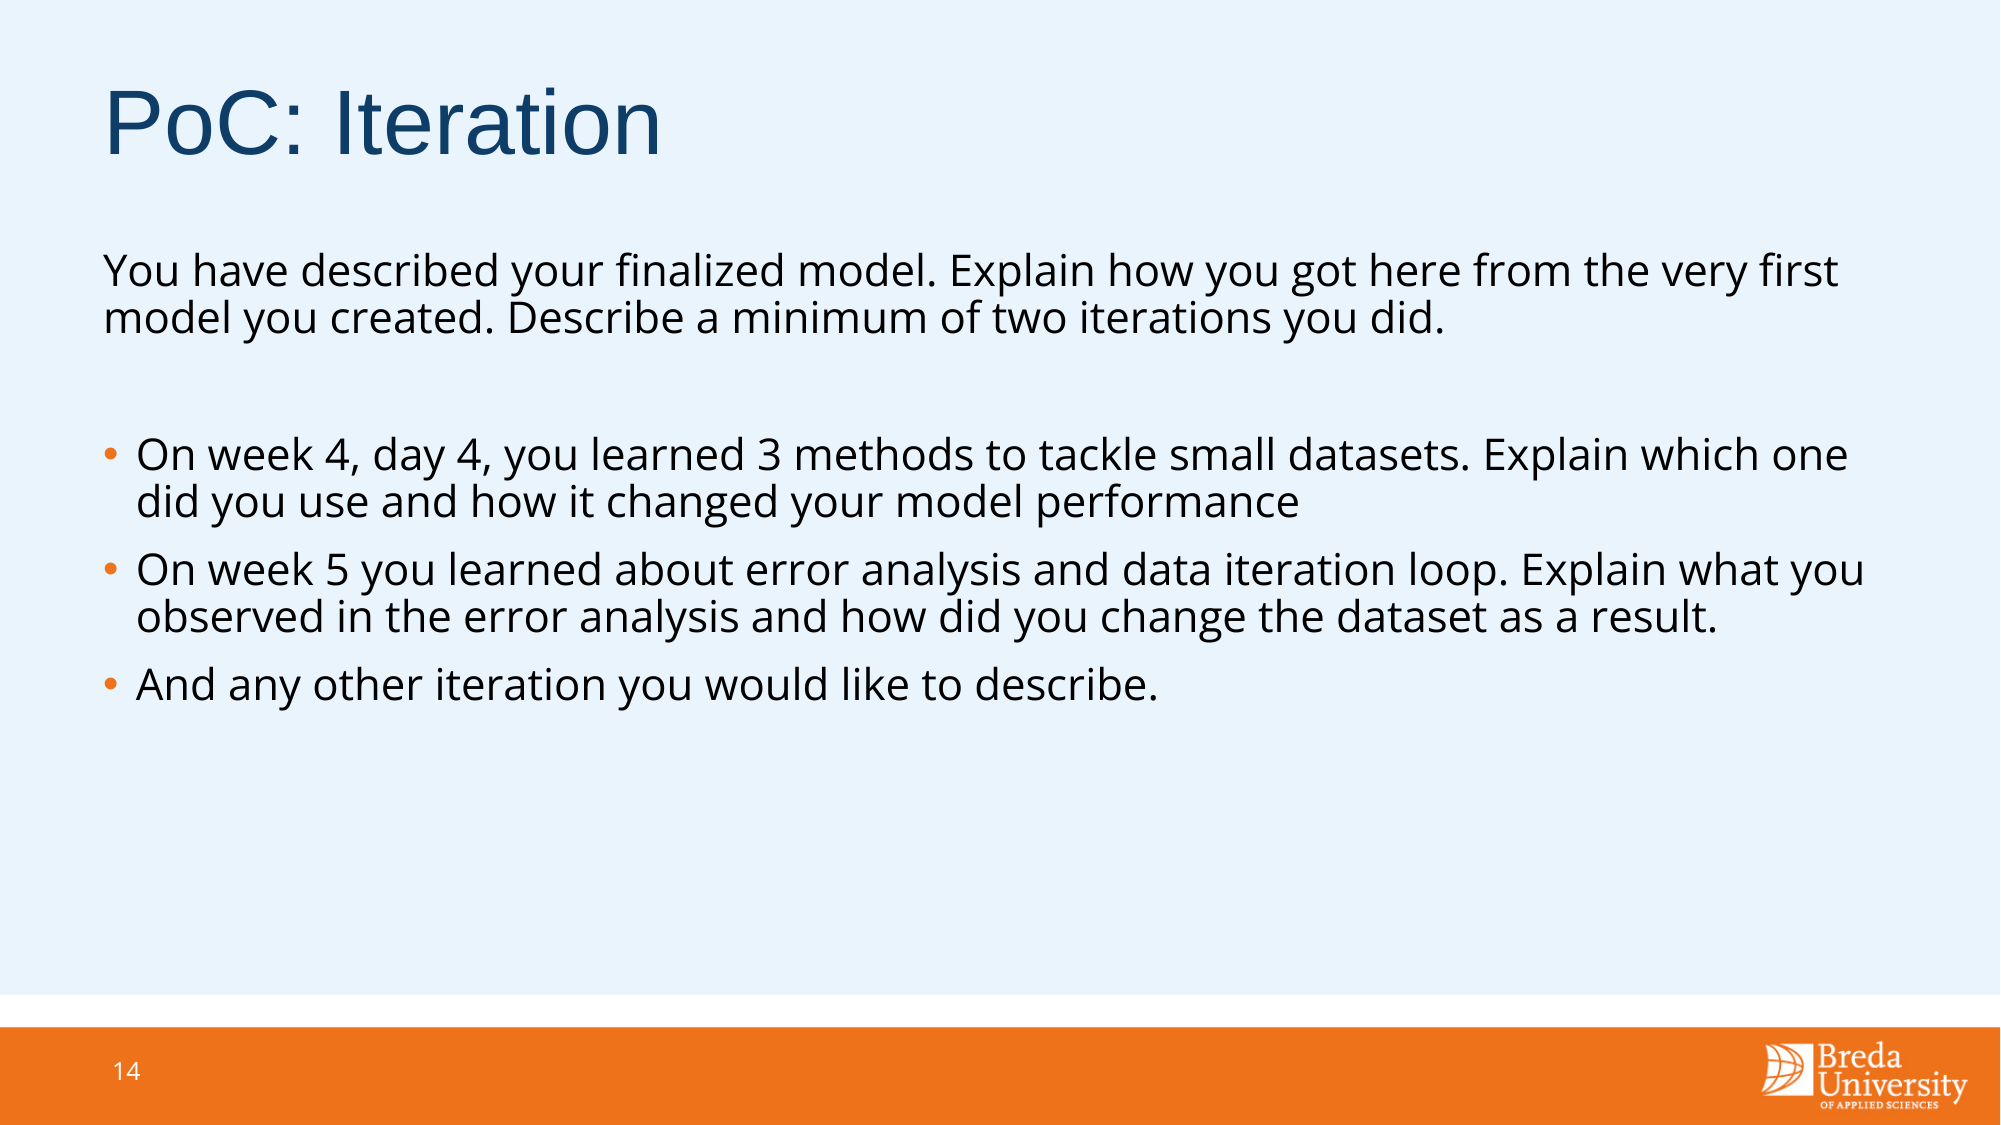

# PoC: Iteration

You have described your finalized model. Explain how you got here from the very first model you created. Describe a minimum of two iterations you did.

On week 4, day 4, you learned 3 methods to tackle small datasets. Explain which one did you use and how it changed your model performance
On week 5 you learned about error analysis and data iteration loop. Explain what you observed in the error analysis and how did you change the dataset as a result.
And any other iteration you would like to describe.

14